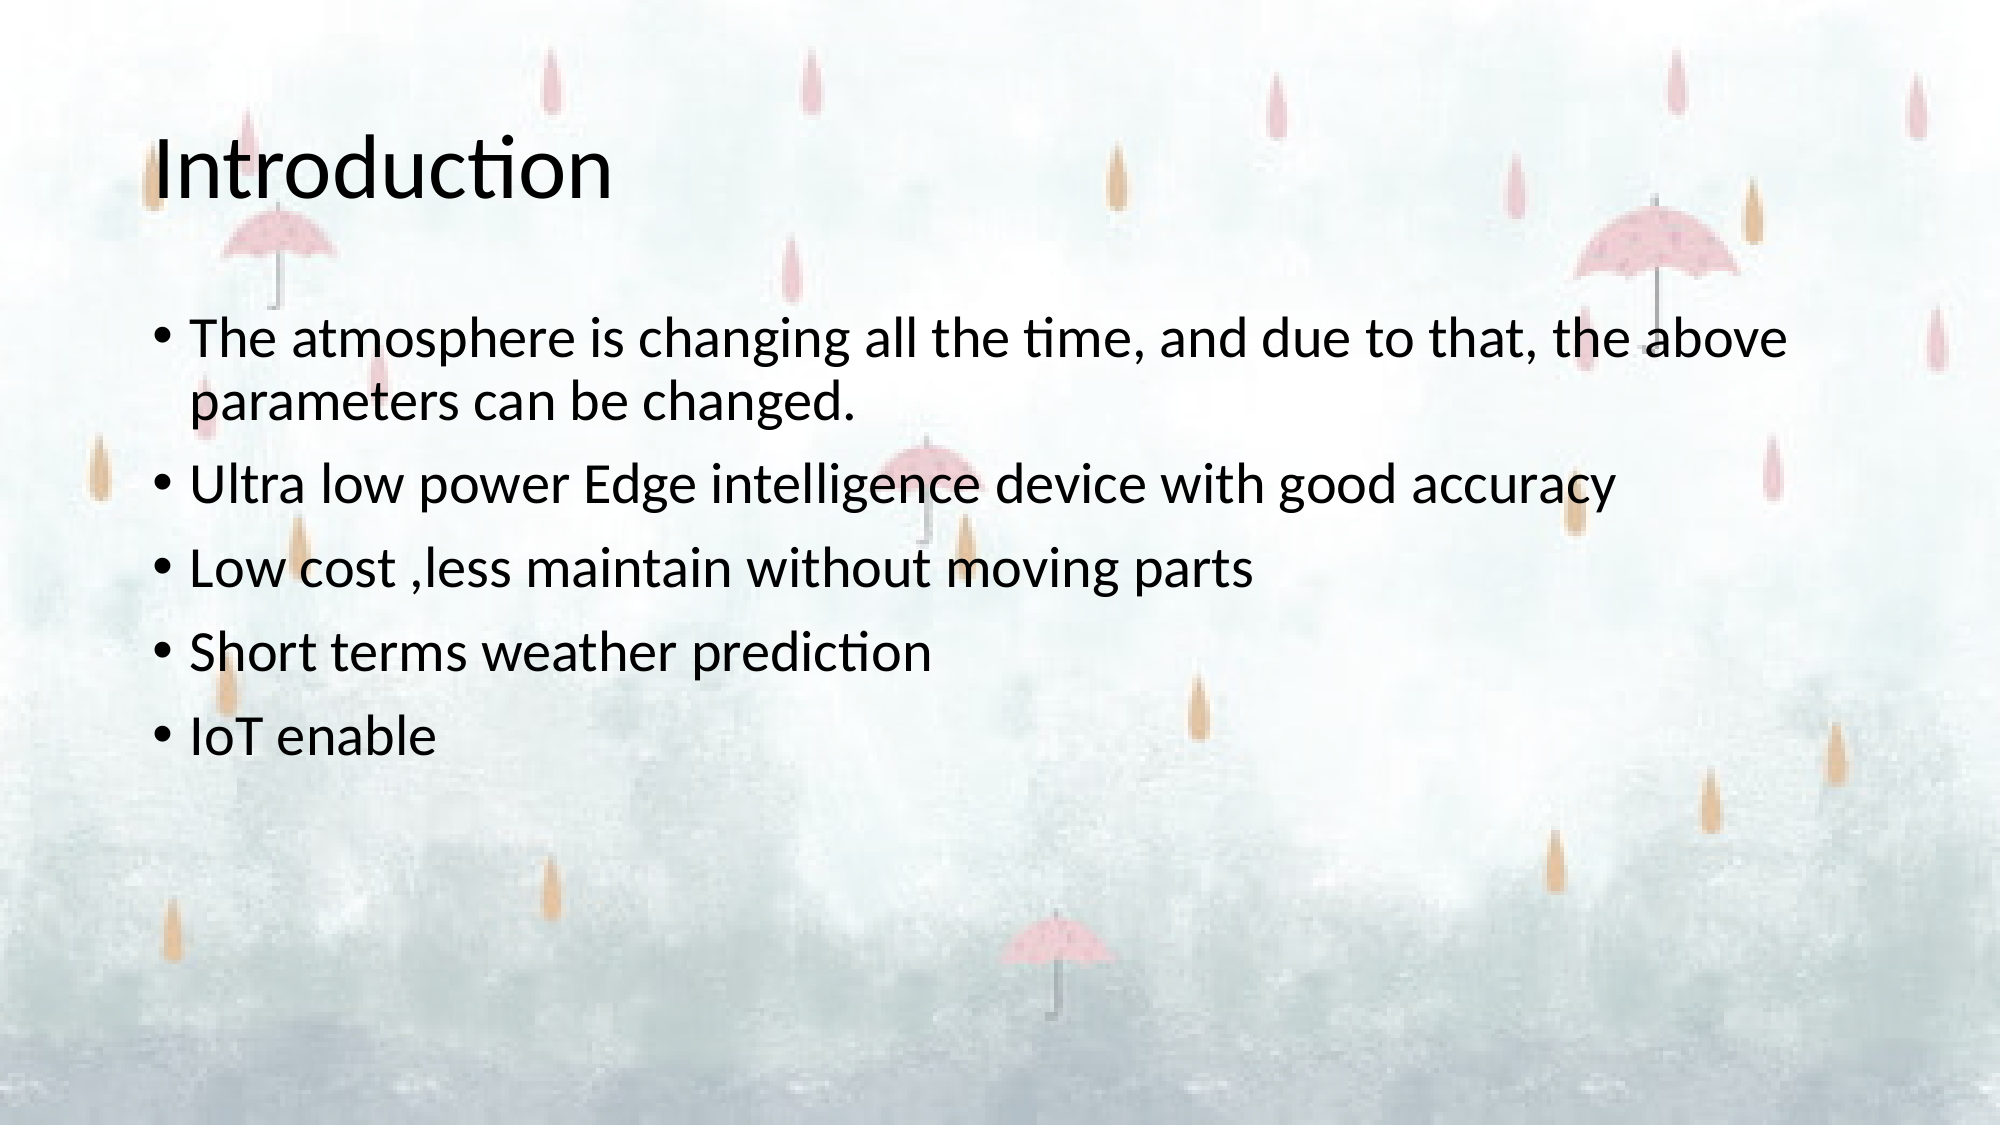

# Introduction
The atmosphere is changing all the time, and due to that, the above parameters can be changed.
Ultra low power Edge intelligence device with good accuracy
Low cost ,less maintain without moving parts
Short terms weather prediction
IoT enable